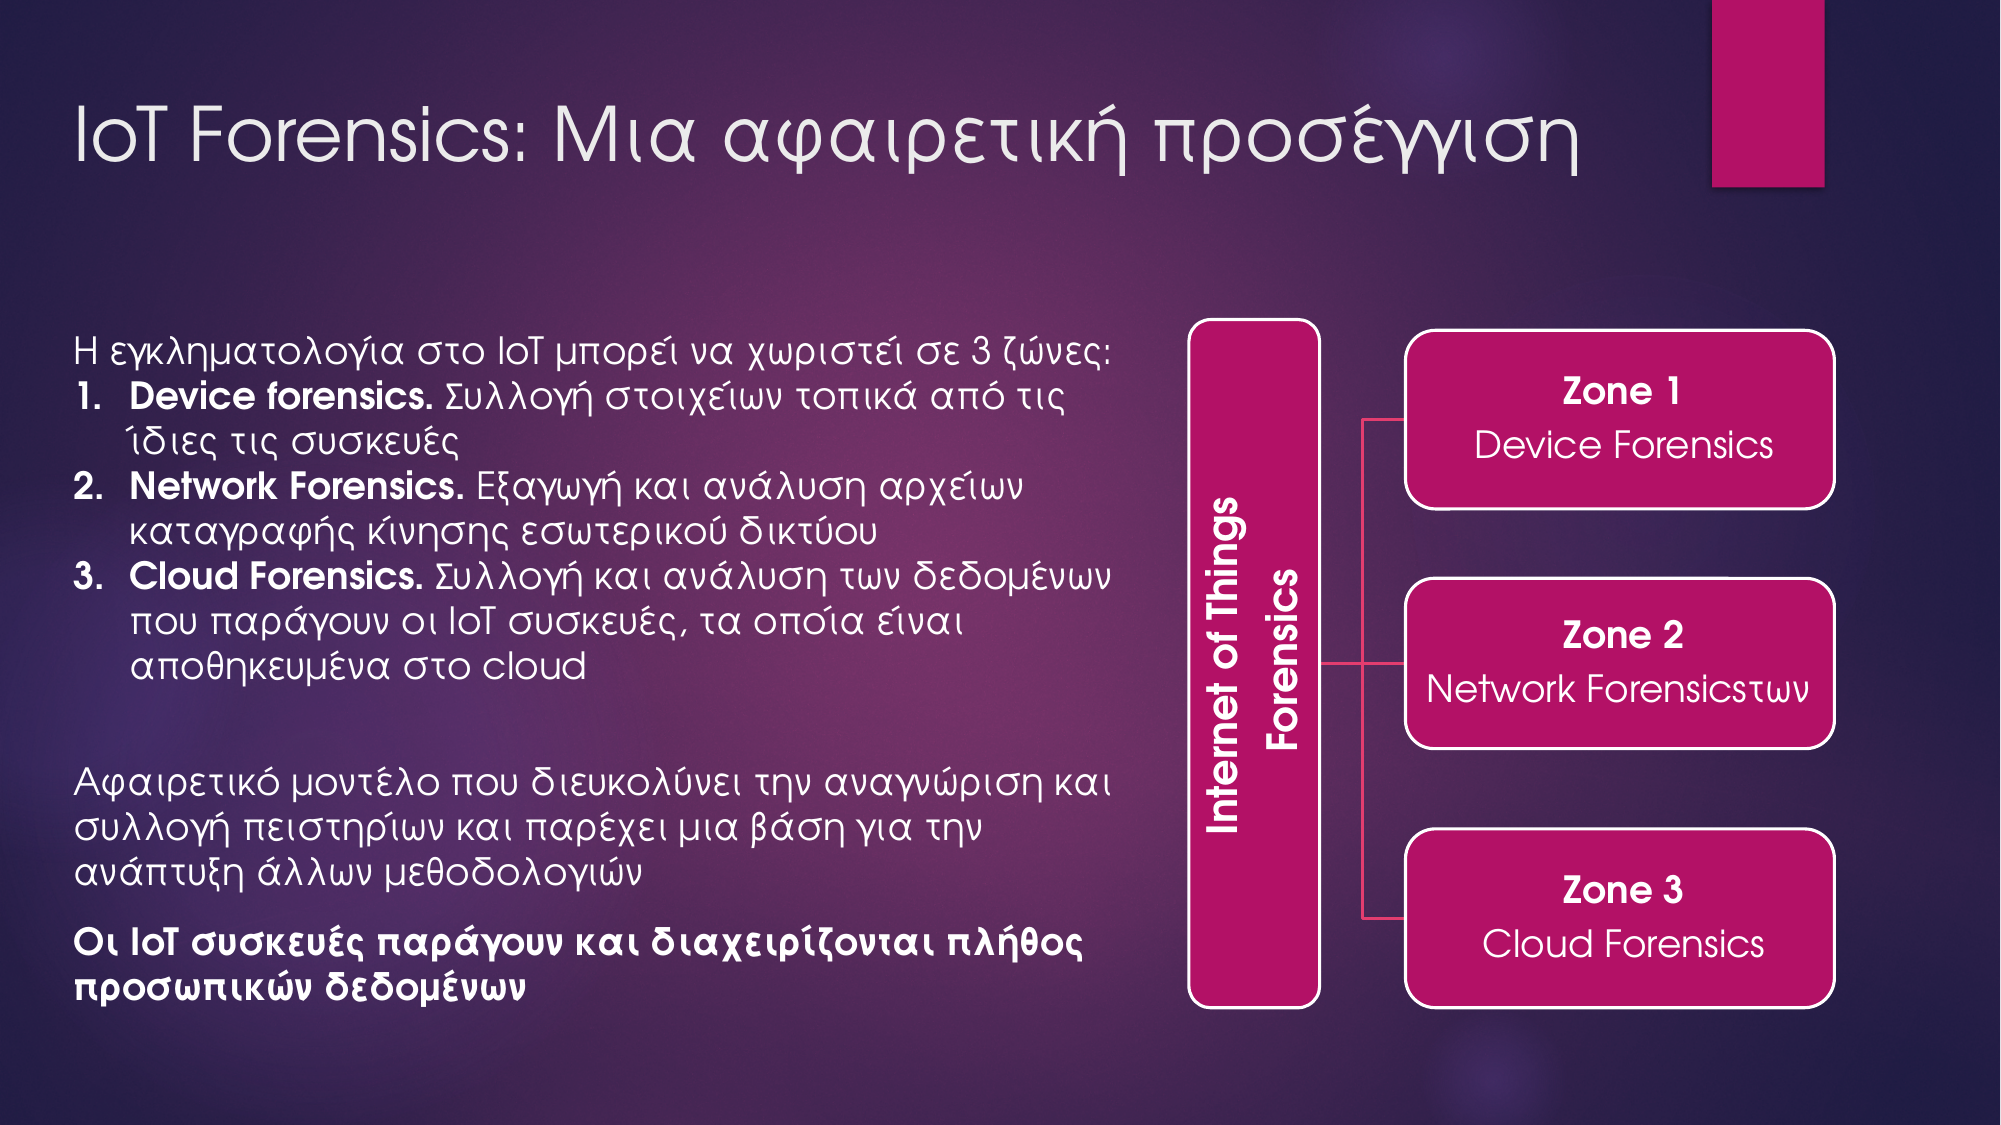

# IoT Forensics: Μια αφαιρετική προσέγγιση
Η εγκληματολογία στο IoT μπορεί να χωριστεί σε 3 ζώνες:
Device forensics. Συλλογή στοιχείων τοπικά από τις ίδιες τις συσκευές
Network Forensics. Εξαγωγή και ανάλυση αρχείων καταγραφής κίνησης εσωτερικού δικτύου
Cloud Forensics. Συλλογή και ανάλυση των δεδομένων που παράγουν οι IoT συσκευές, τα οποία είναι αποθηκευμένα στο cloud

Internet of Things
Forensics
Zone 1
Device Forensics
Zone 2
Network Forensicsτων
Zone 3
Cloud Forensics
Αφαιρετικό μοντέλο που διευκολύνει την αναγνώριση και συλλογή πειστηρίων και παρέχει μια βάση για την ανάπτυξη άλλων μεθοδολογιών

Οι IoT συσκευές παράγουν και διαχειρίζονται πλήθος προσωπικών δεδομένων